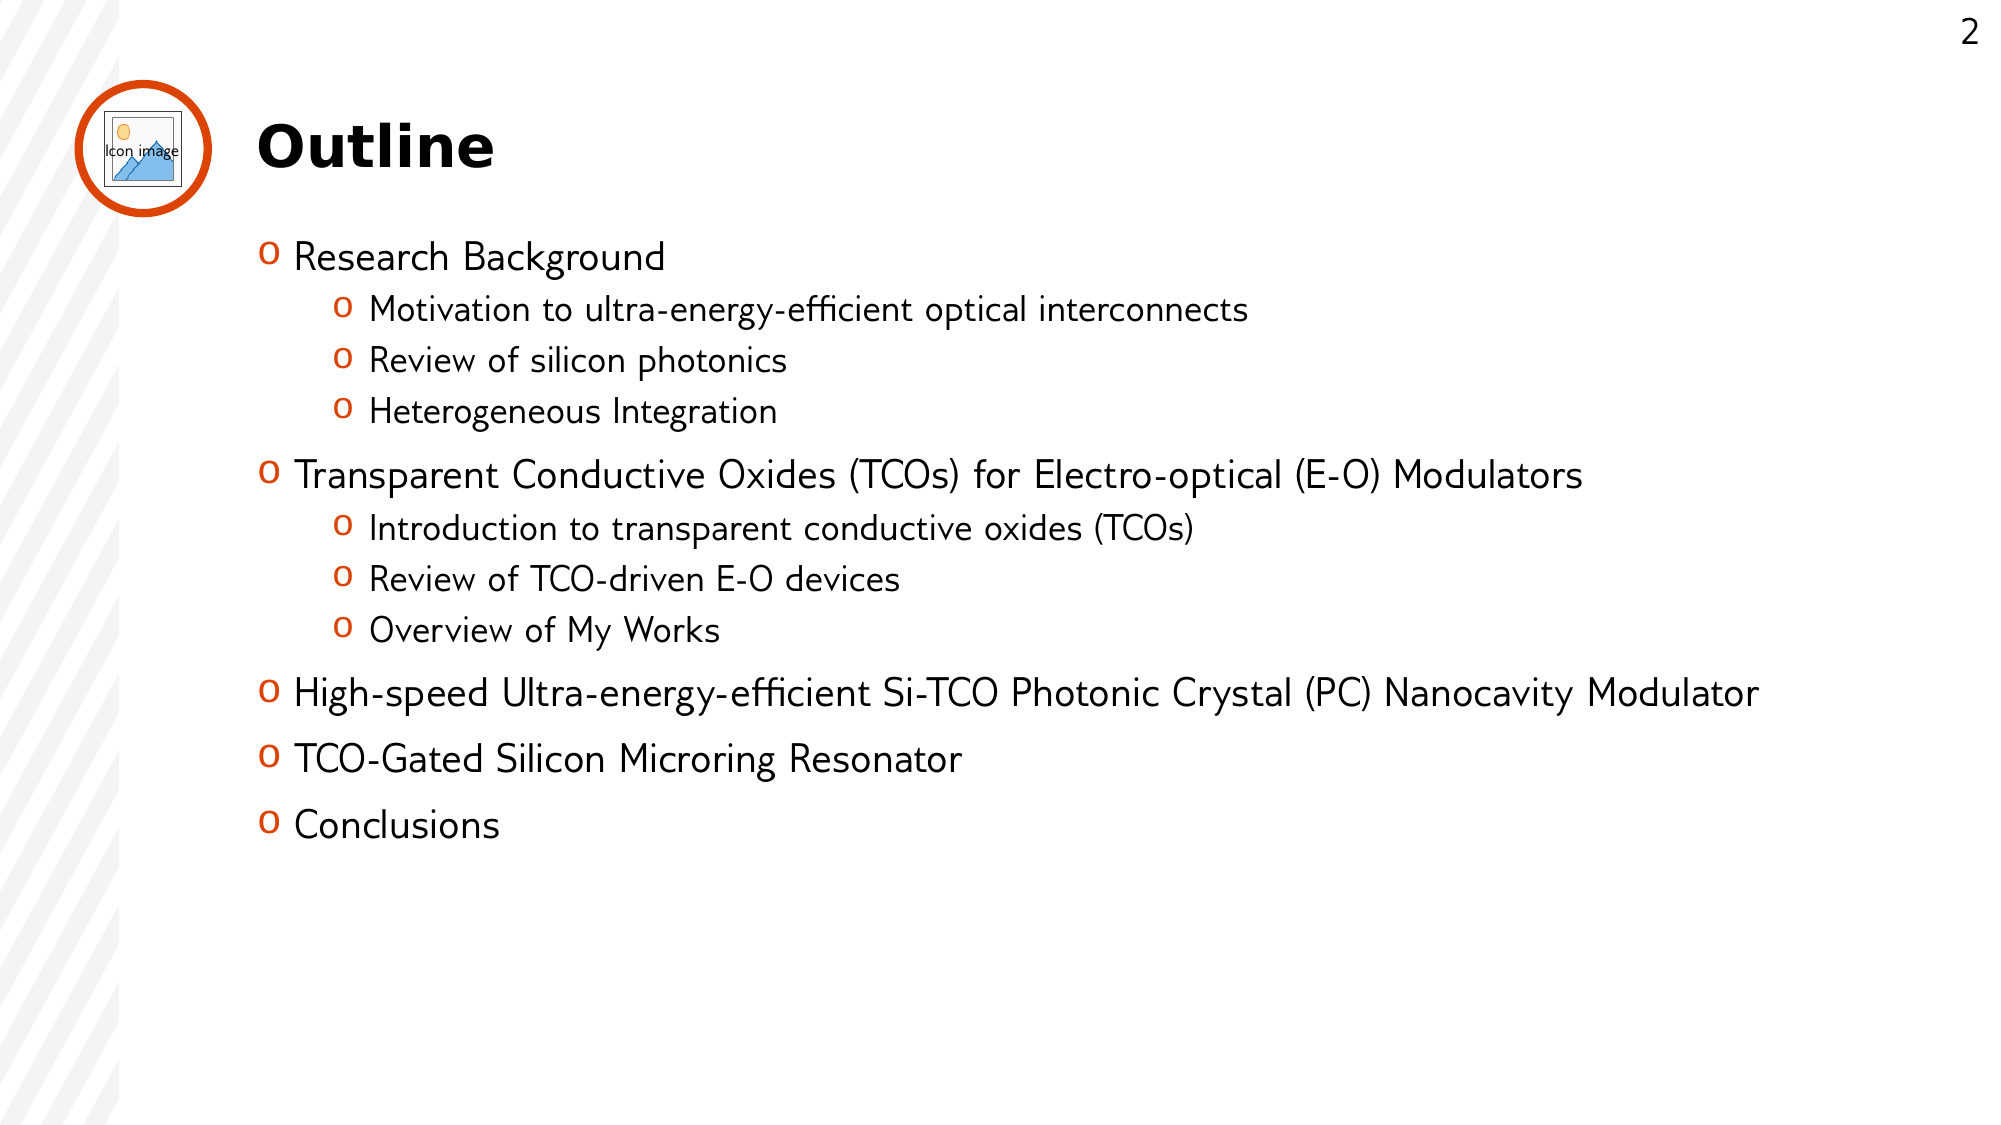

2

# Outline
Research Background
Motivation to ultra-energy-efficient optical interconnects
Review of silicon photonics
Heterogeneous Integration
Transparent Conductive Oxides (TCOs) for Electro-optical (E-O) Modulators
Introduction to transparent conductive oxides (TCOs)
Review of TCO-driven E-O devices
Overview of My Works
High-speed Ultra-energy-efficient Si-TCO Photonic Crystal (PC) Nanocavity Modulator
TCO-Gated Silicon Microring Resonator
Conclusions